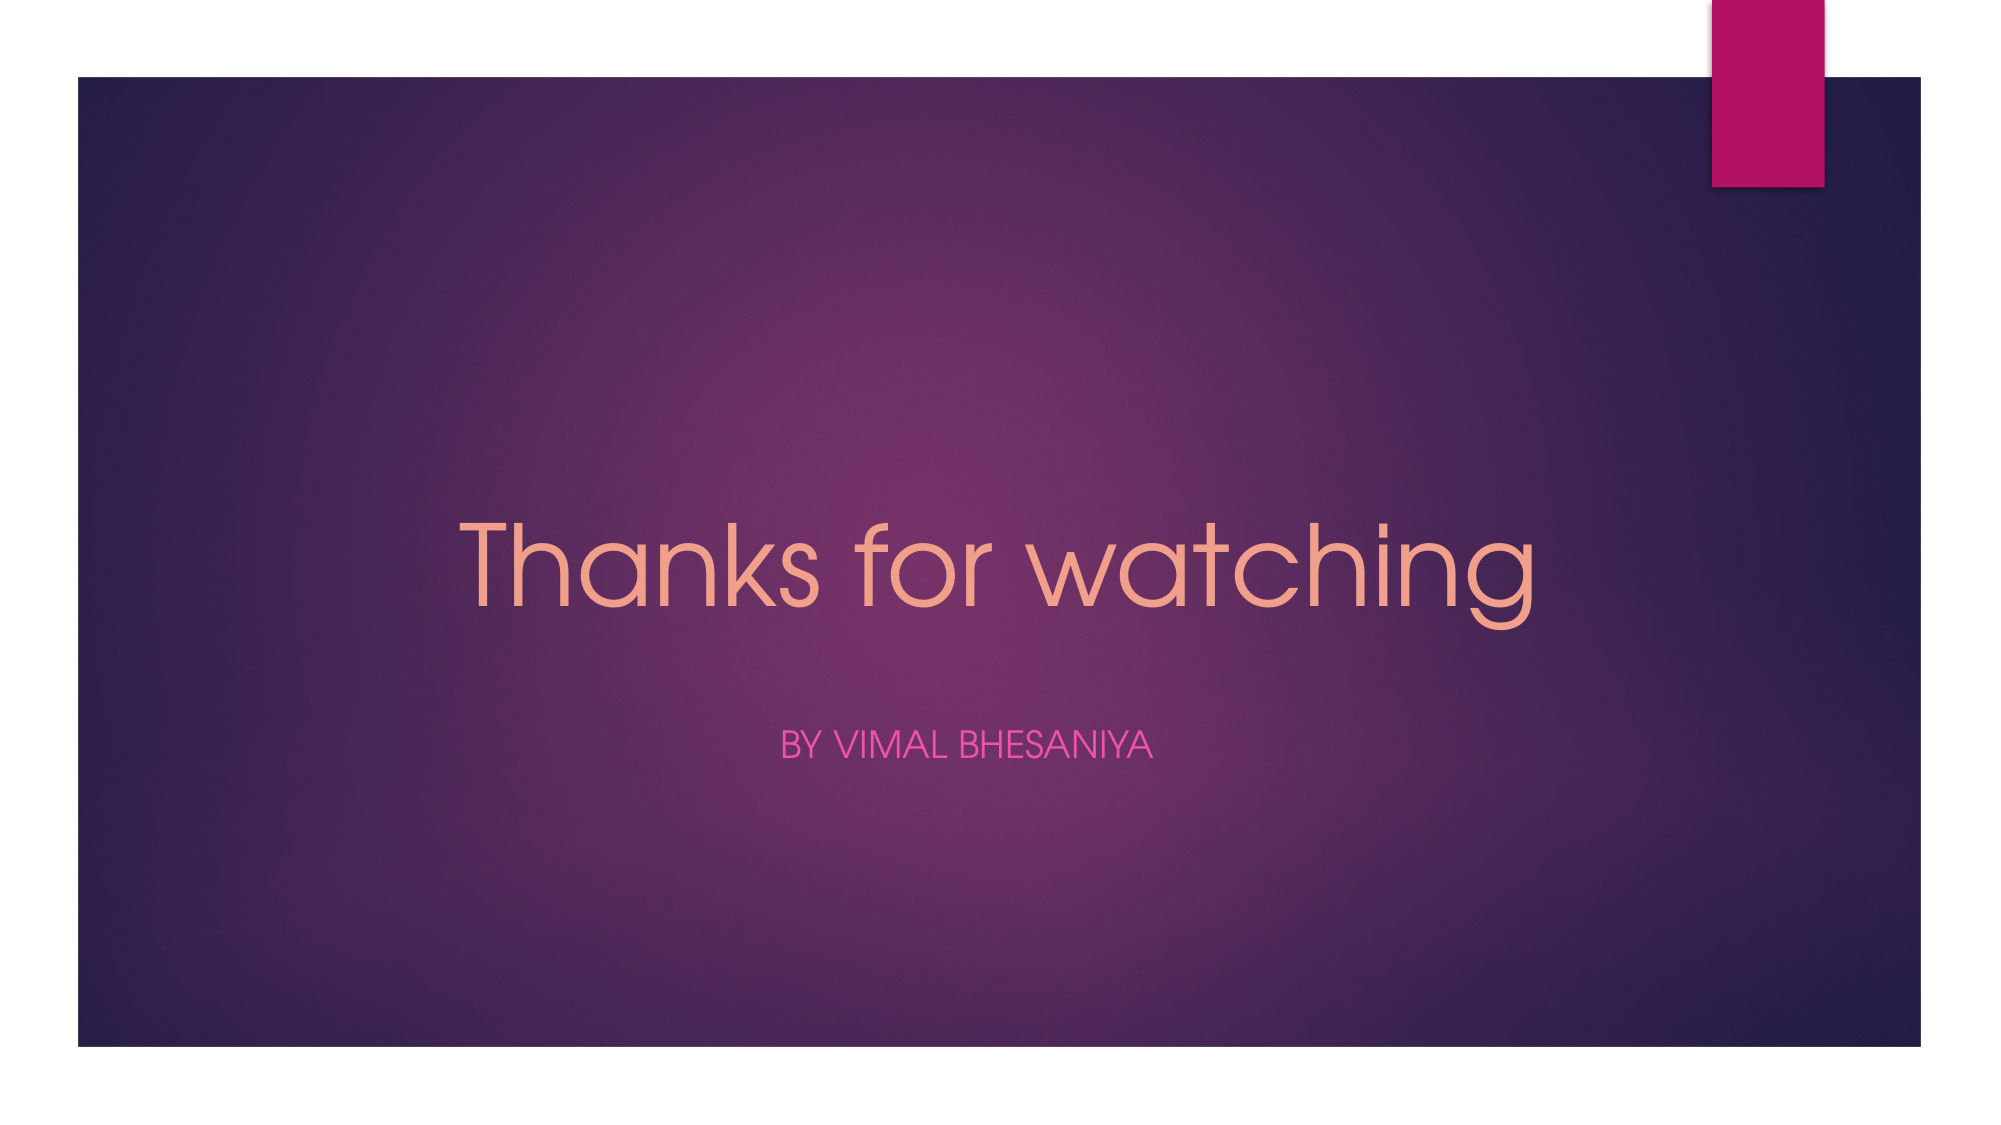

#
Thanks for watching
By vimal bhesaniya